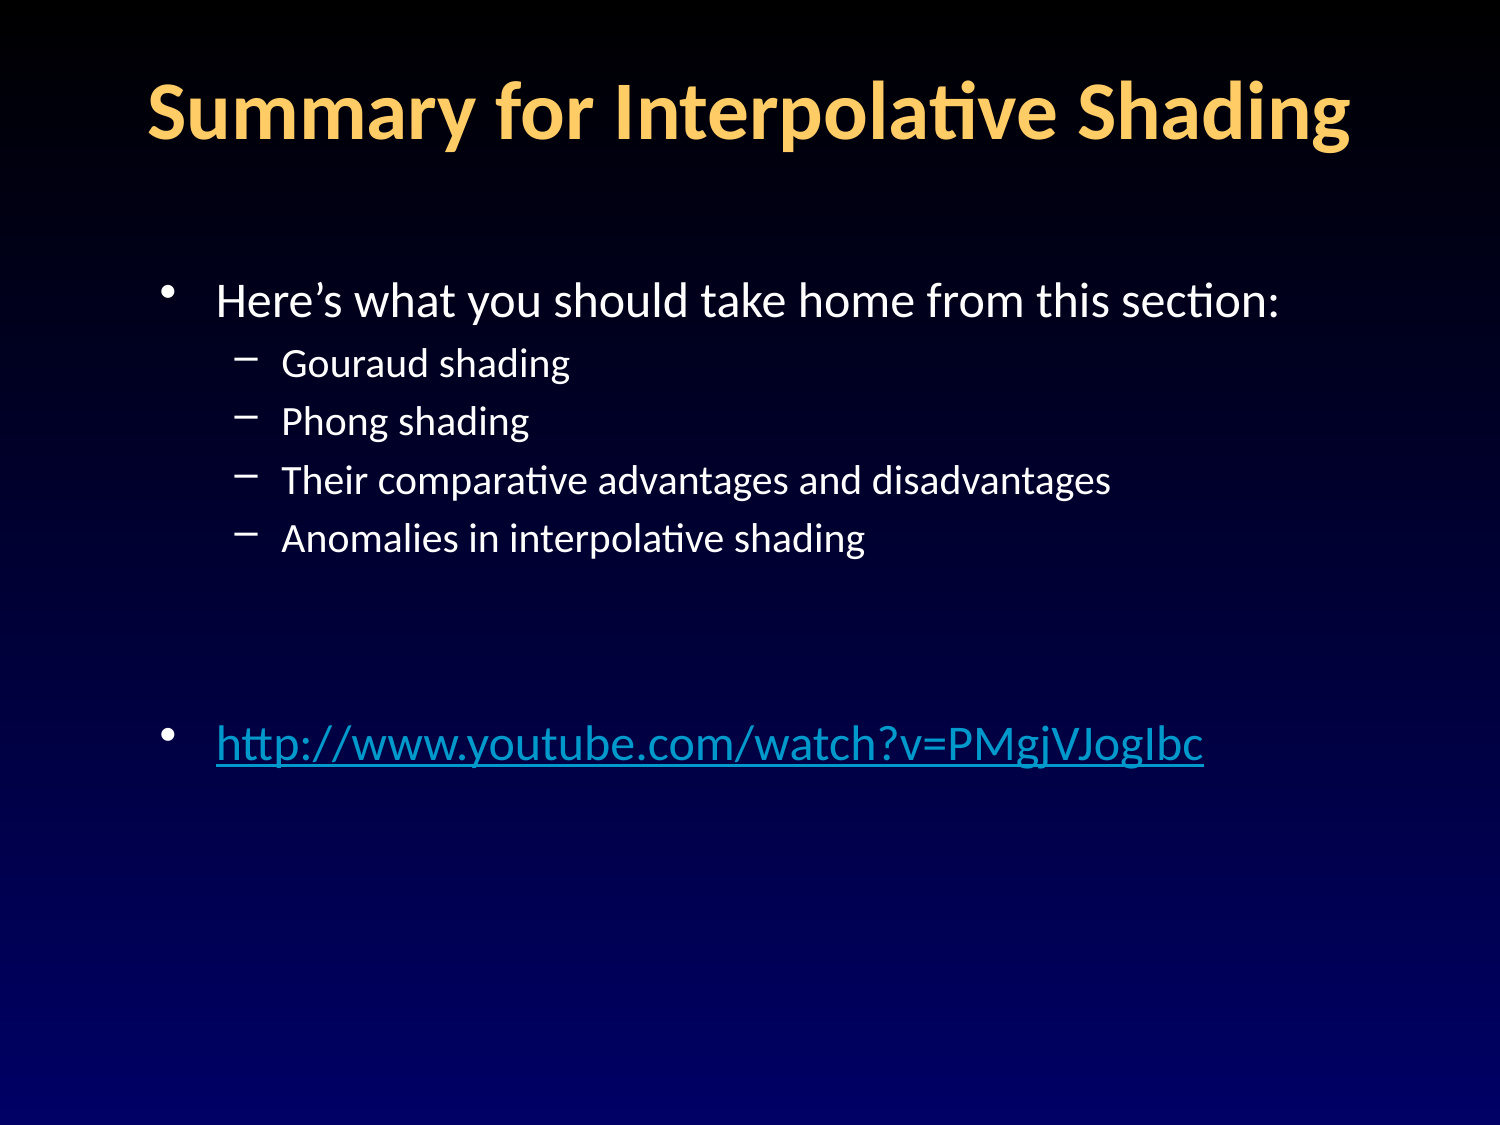

# Summary for Interpolative Shading
Here’s what you should take home from this section:
Gouraud shading
Phong shading
Their comparative advantages and disadvantages
Anomalies in interpolative shading

http://www.youtube.com/watch?v=PMgjVJogIbc